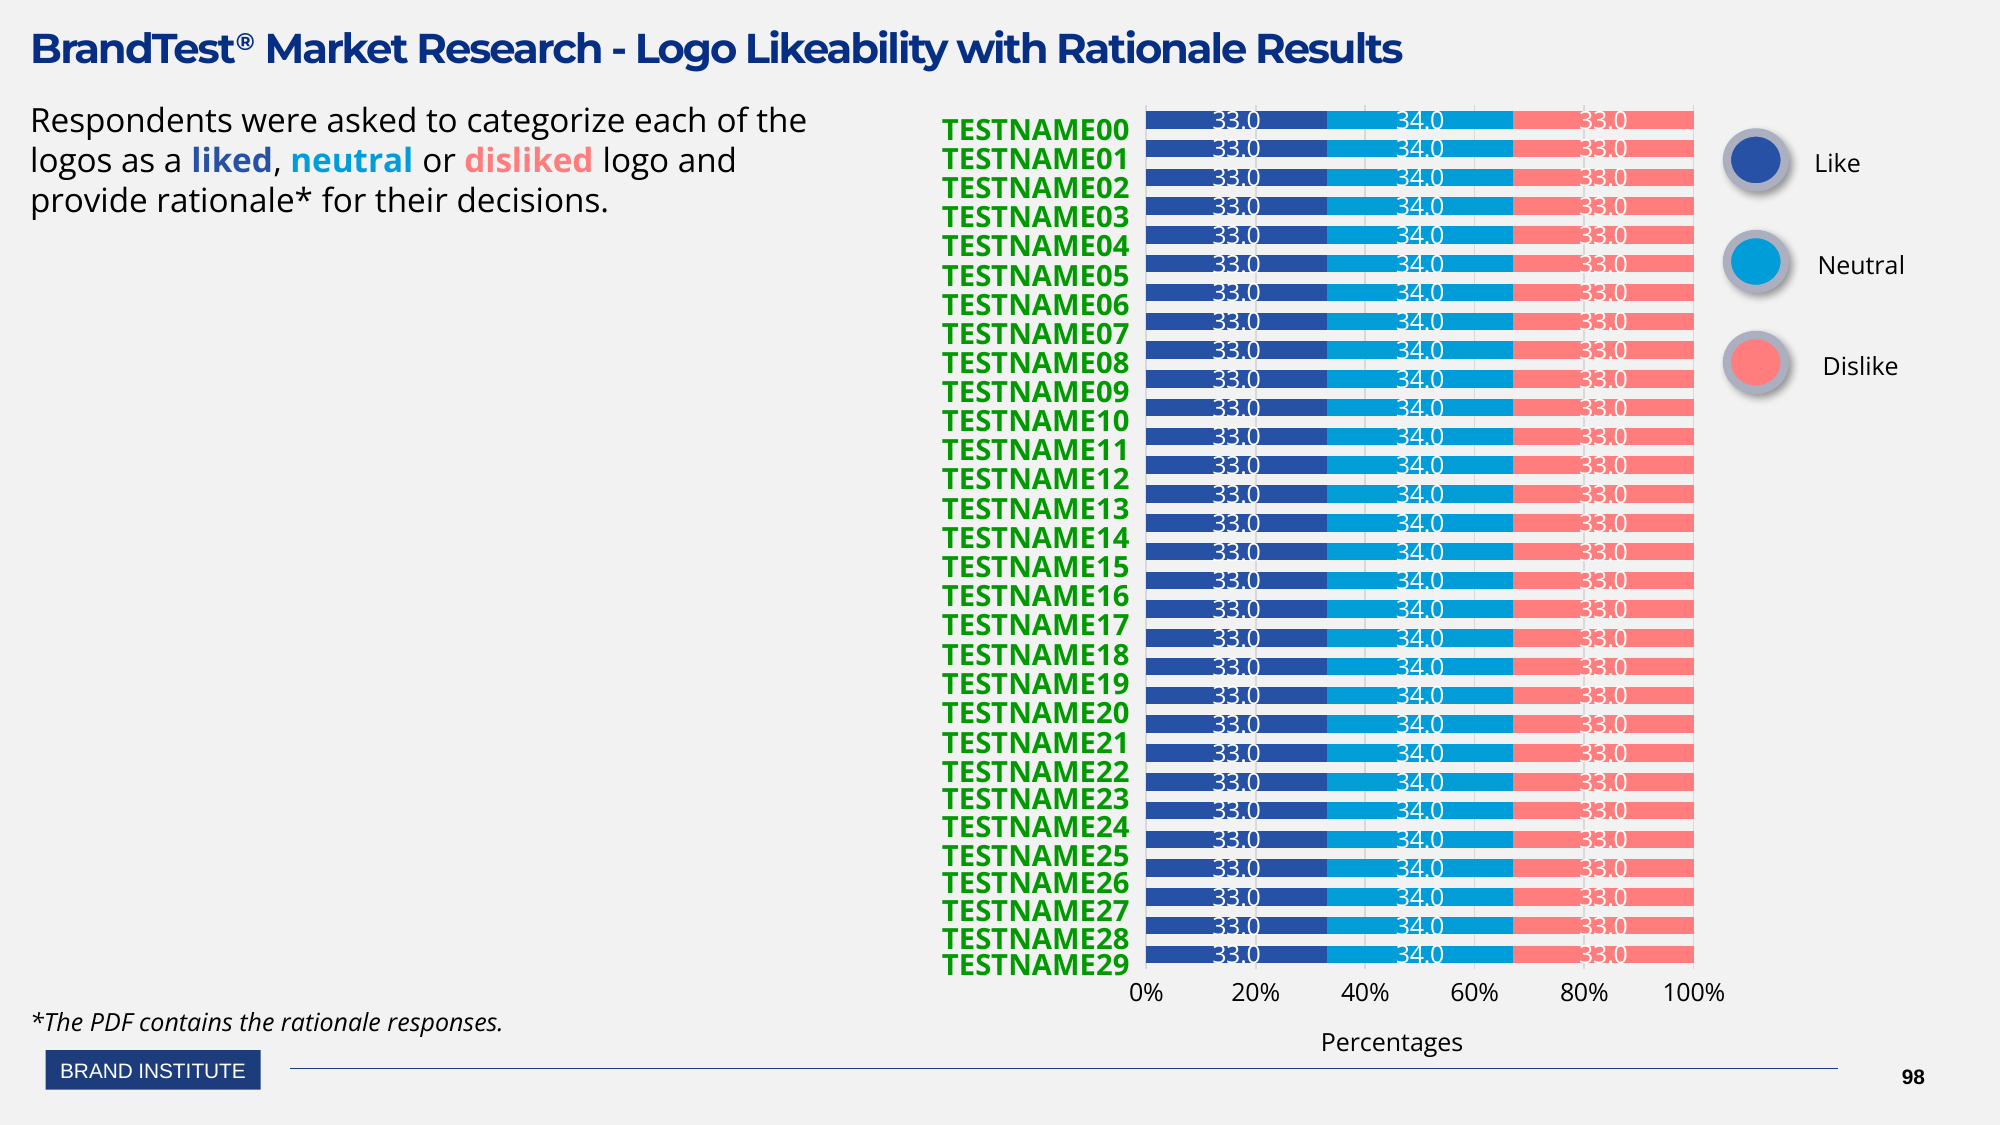

# BrandTest® Market Research - Logo Likeability with Rationale Results

### Chart

| Category | Series 1 | Series 2 | Series 3 |
|---|---|---|---|
| TESTNAME00 | 33.0 | 34.0 | 33.0 |
| TESTNAME01 | 33.0 | 34.0 | 33.0 |
| TESTNAME02 | 33.0 | 34.0 | 33.0 |
| TESTNAME03 | 33.0 | 34.0 | 33.0 |
| TESTNAME04 | 33.0 | 34.0 | 33.0 |
| TESTNAME05 | 33.0 | 34.0 | 33.0 |
| TESTNAME06 | 33.0 | 34.0 | 33.0 |
| TESTNAME07 | 33.0 | 34.0 | 33.0 |
| TESTNAME08 | 33.0 | 34.0 | 33.0 |
| TESTNAME09 | 33.0 | 34.0 | 33.0 |
| TESTNAME10 | 33.0 | 34.0 | 33.0 |
| TESTNAME11 | 33.0 | 34.0 | 33.0 |
| TESTNAME12 | 33.0 | 34.0 | 33.0 |
| TESTNAME13 | 33.0 | 34.0 | 33.0 |
| TESTNAME14 | 33.0 | 34.0 | 33.0 |
| TESTNAME15 | 33.0 | 34.0 | 33.0 |
| TESTNAME16 | 33.0 | 34.0 | 33.0 |
| TESTNAME17 | 33.0 | 34.0 | 33.0 |
| TESTNAME18 | 33.0 | 34.0 | 33.0 |
| TESTNAME19 | 33.0 | 34.0 | 33.0 |
| TESTNAME20 | 33.0 | 34.0 | 33.0 |
| TESTNAME21 | 33.0 | 34.0 | 33.0 |
| TESTNAME22 | 33.0 | 34.0 | 33.0 |
| TESTNAME23 | 33.0 | 34.0 | 33.0 |
| TESTNAME24 | 33.0 | 34.0 | 33.0 |
| TESTNAME25 | 33.0 | 34.0 | 33.0 |
| TESTNAME26 | 33.0 | 34.0 | 33.0 |
| TESTNAME27 | 33.0 | 34.0 | 33.0 |
| TESTNAME28 | 33.0 | 34.0 | 33.0 |
| TESTNAME29 | 33.0 | 34.0 | 33.0 |
Respondents were asked to categorize each of the logos as a liked, neutral or disliked logo and provide rationale* for their decisions.
TESTNAME00

Like

Neutral

Dislike
TESTNAME01
TESTNAME02
TESTNAME03
TESTNAME04
TESTNAME05
TESTNAME06
TESTNAME07
TESTNAME08
TESTNAME09
TESTNAME10
TESTNAME11
TESTNAME12
TESTNAME13
TESTNAME14
TESTNAME15
TESTNAME16
TESTNAME17
TESTNAME18
TESTNAME19
TESTNAME20
TESTNAME21
TESTNAME22
TESTNAME23
TESTNAME24
TESTNAME25
TESTNAME26
TESTNAME27
TESTNAME28
TESTNAME29
*The PDF contains the rationale responses.
Percentages